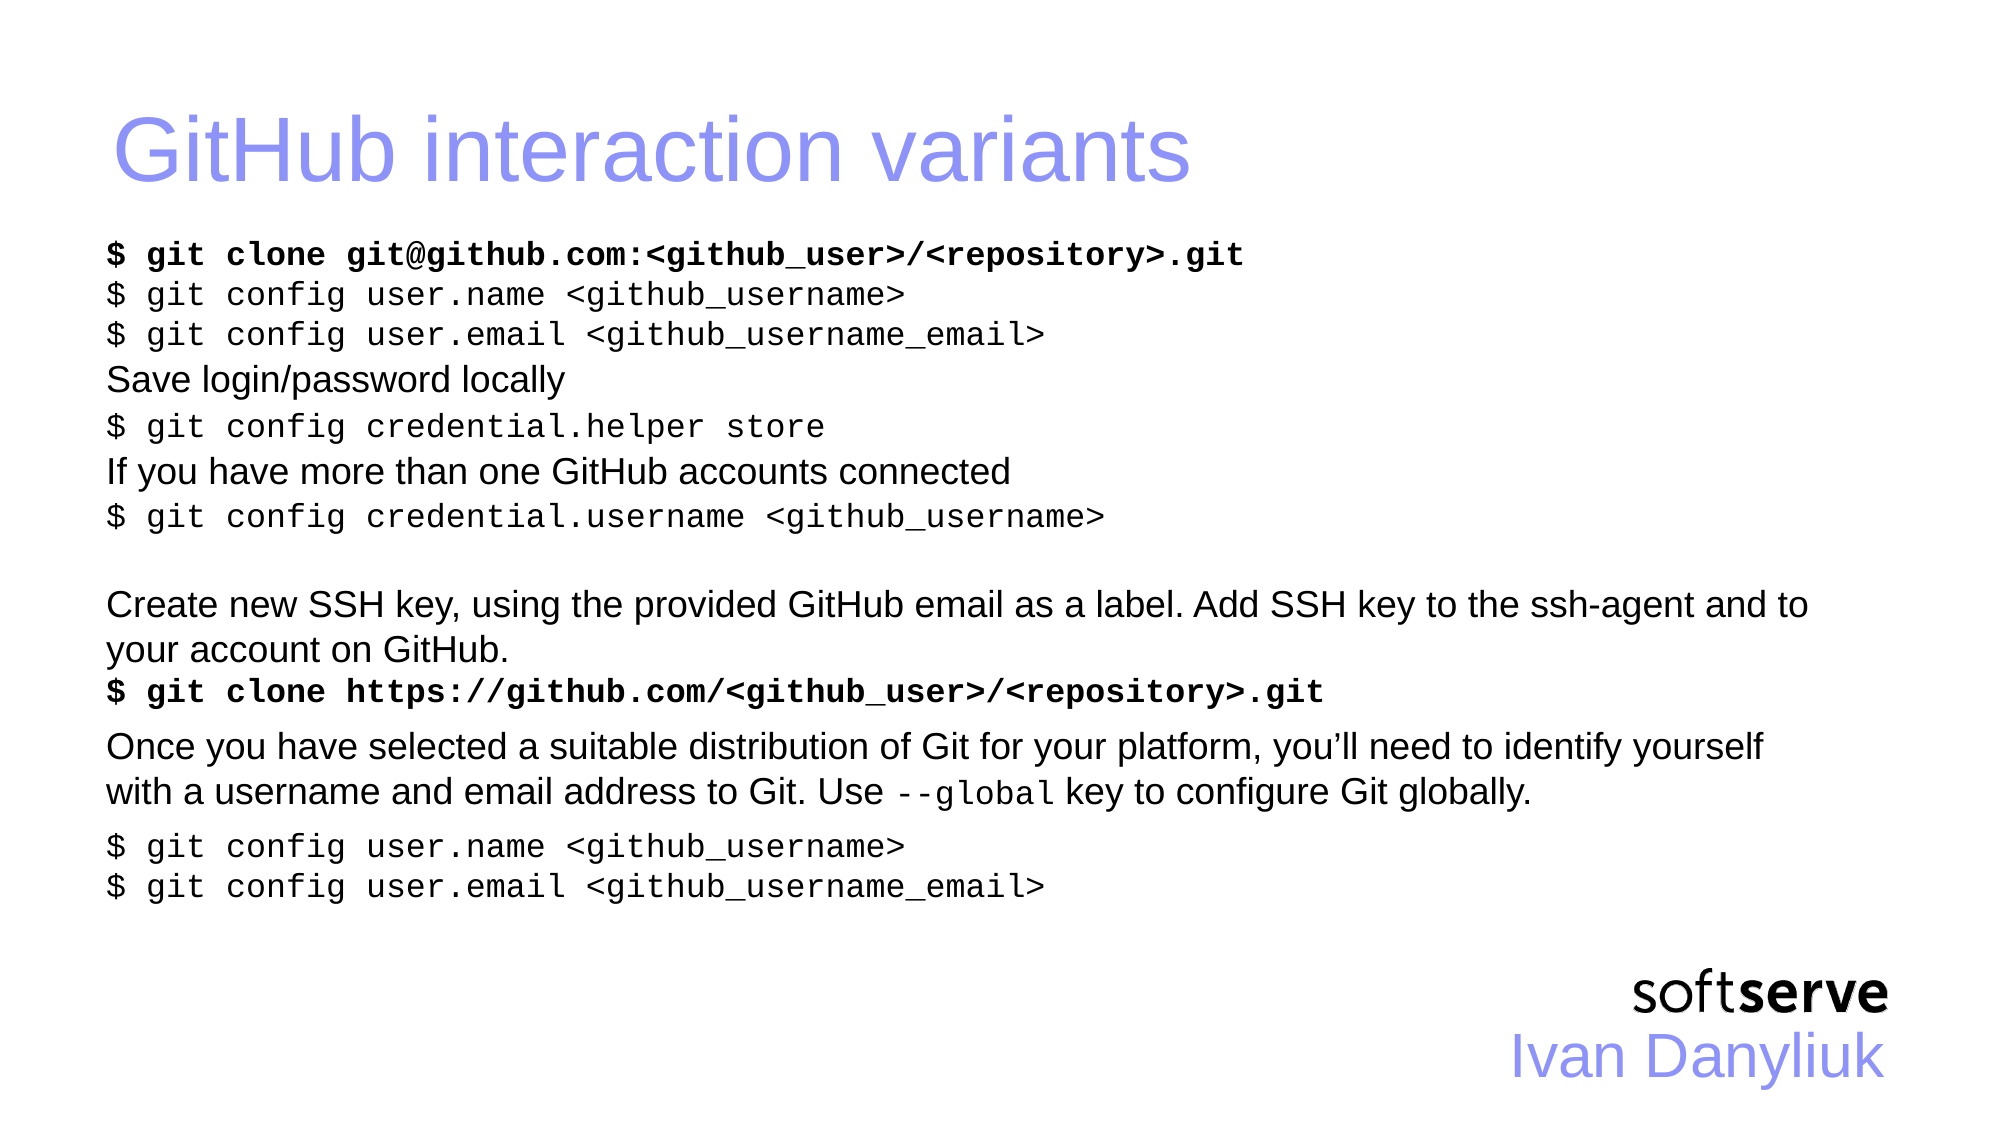

# GitHub interaction variants
$ git clone git@github.com:<github_user>/<repository>.git
$ git config user.name <github_username>
$ git config user.email <github_username_email>

Save login/password locally

$ git config credential.helper store

If you have more than one GitHub accounts connected

$ git config credential.username <github_username>

Create new SSH key, using the provided GitHub email as a label. Add SSH key to the ssh-agent and to your account on GitHub.
$ git clone https://github.com/<github_user>/<repository>.git

Once you have selected a suitable distribution of Git for your platform, you’ll need to identify yourself with a username and email address to Git. Use --global key to configure Git globally.

$ git config user.name <github_username>
$ git config user.email <github_username_email>

Ivan Danyliuk